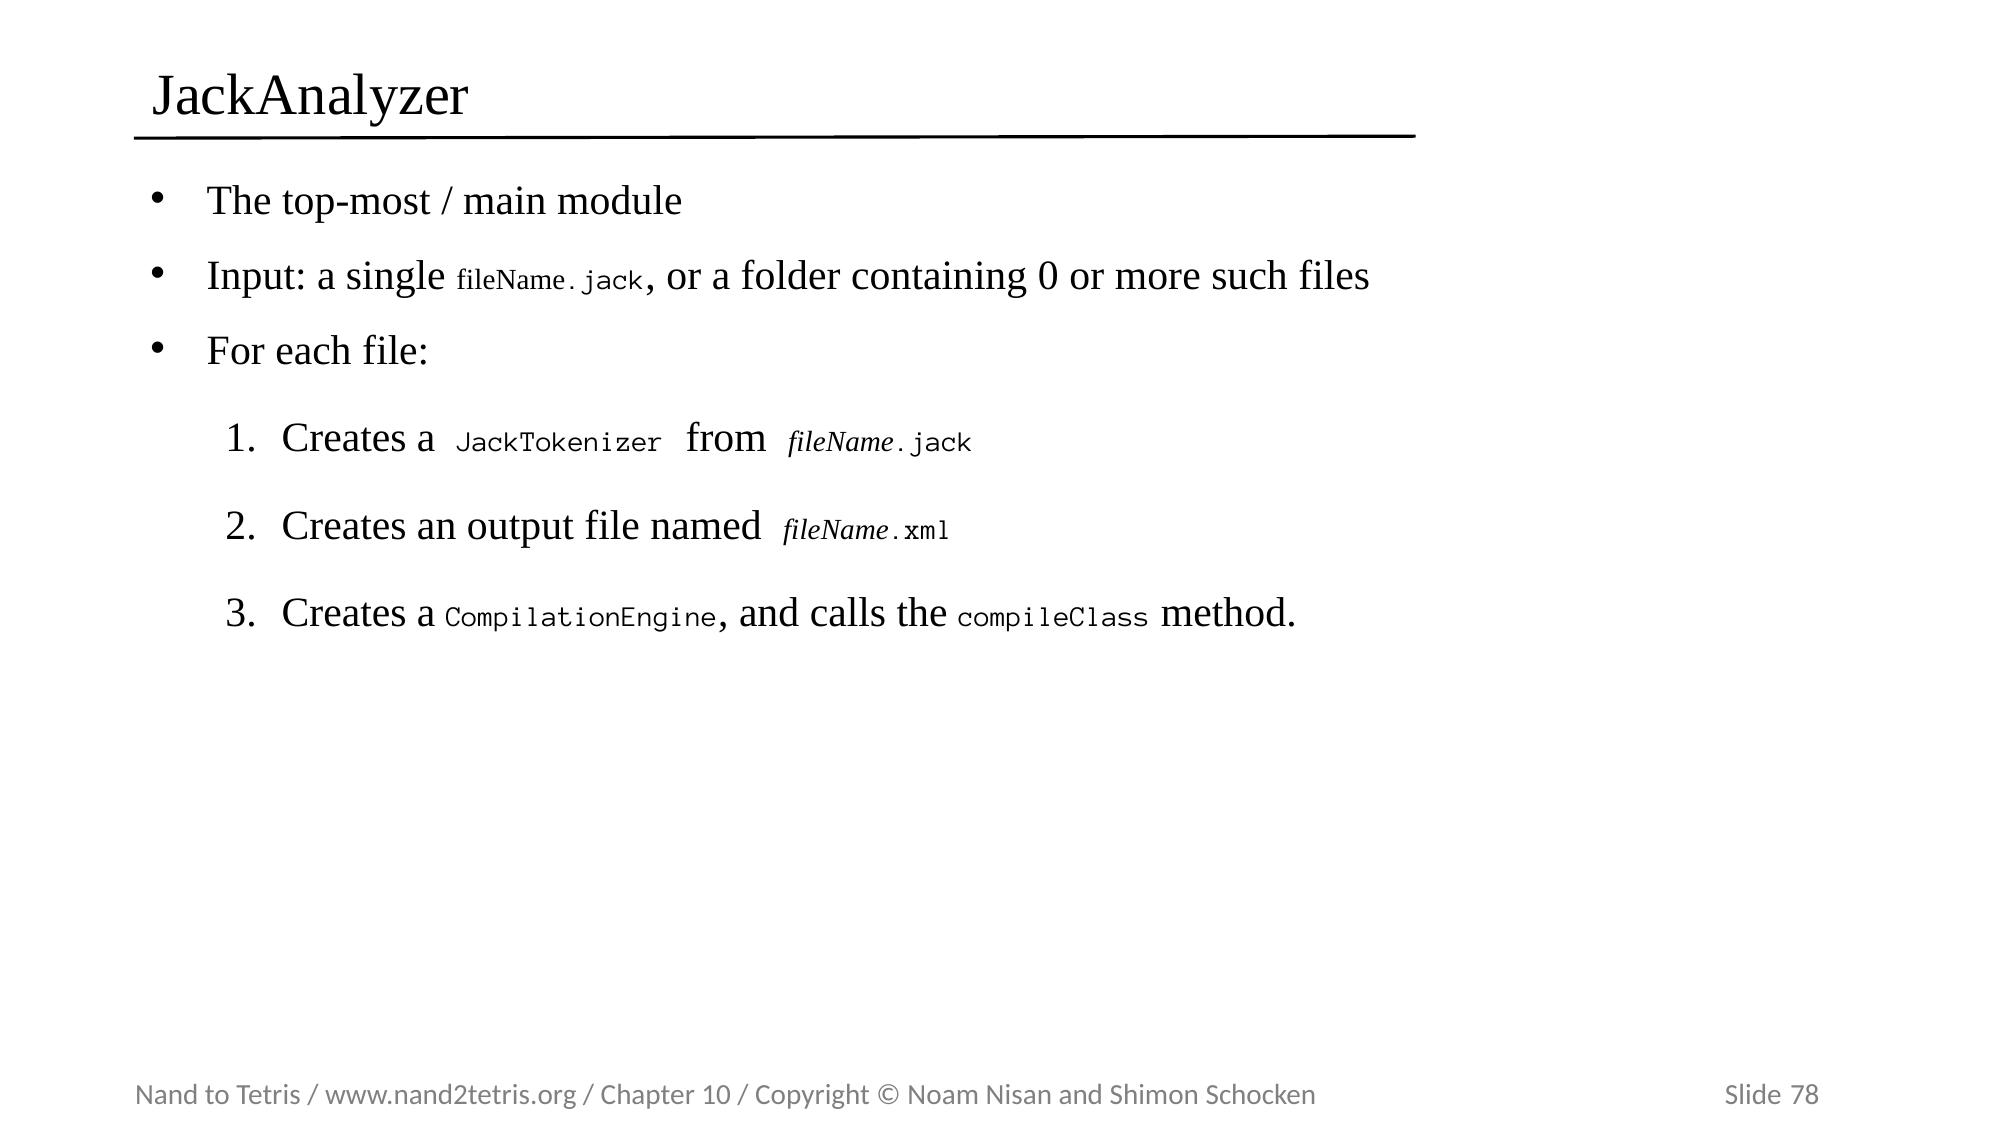

# JackAnalyzer
The top-most / main module
Input: a single fileName.jack, or a folder containing 0 or more such files
For each file:
Creates a  JackTokenizer  from  fileName.jack
Creates an output file named  fileName.xml
Creates a CompilationEngine, and calls the compileClass method.